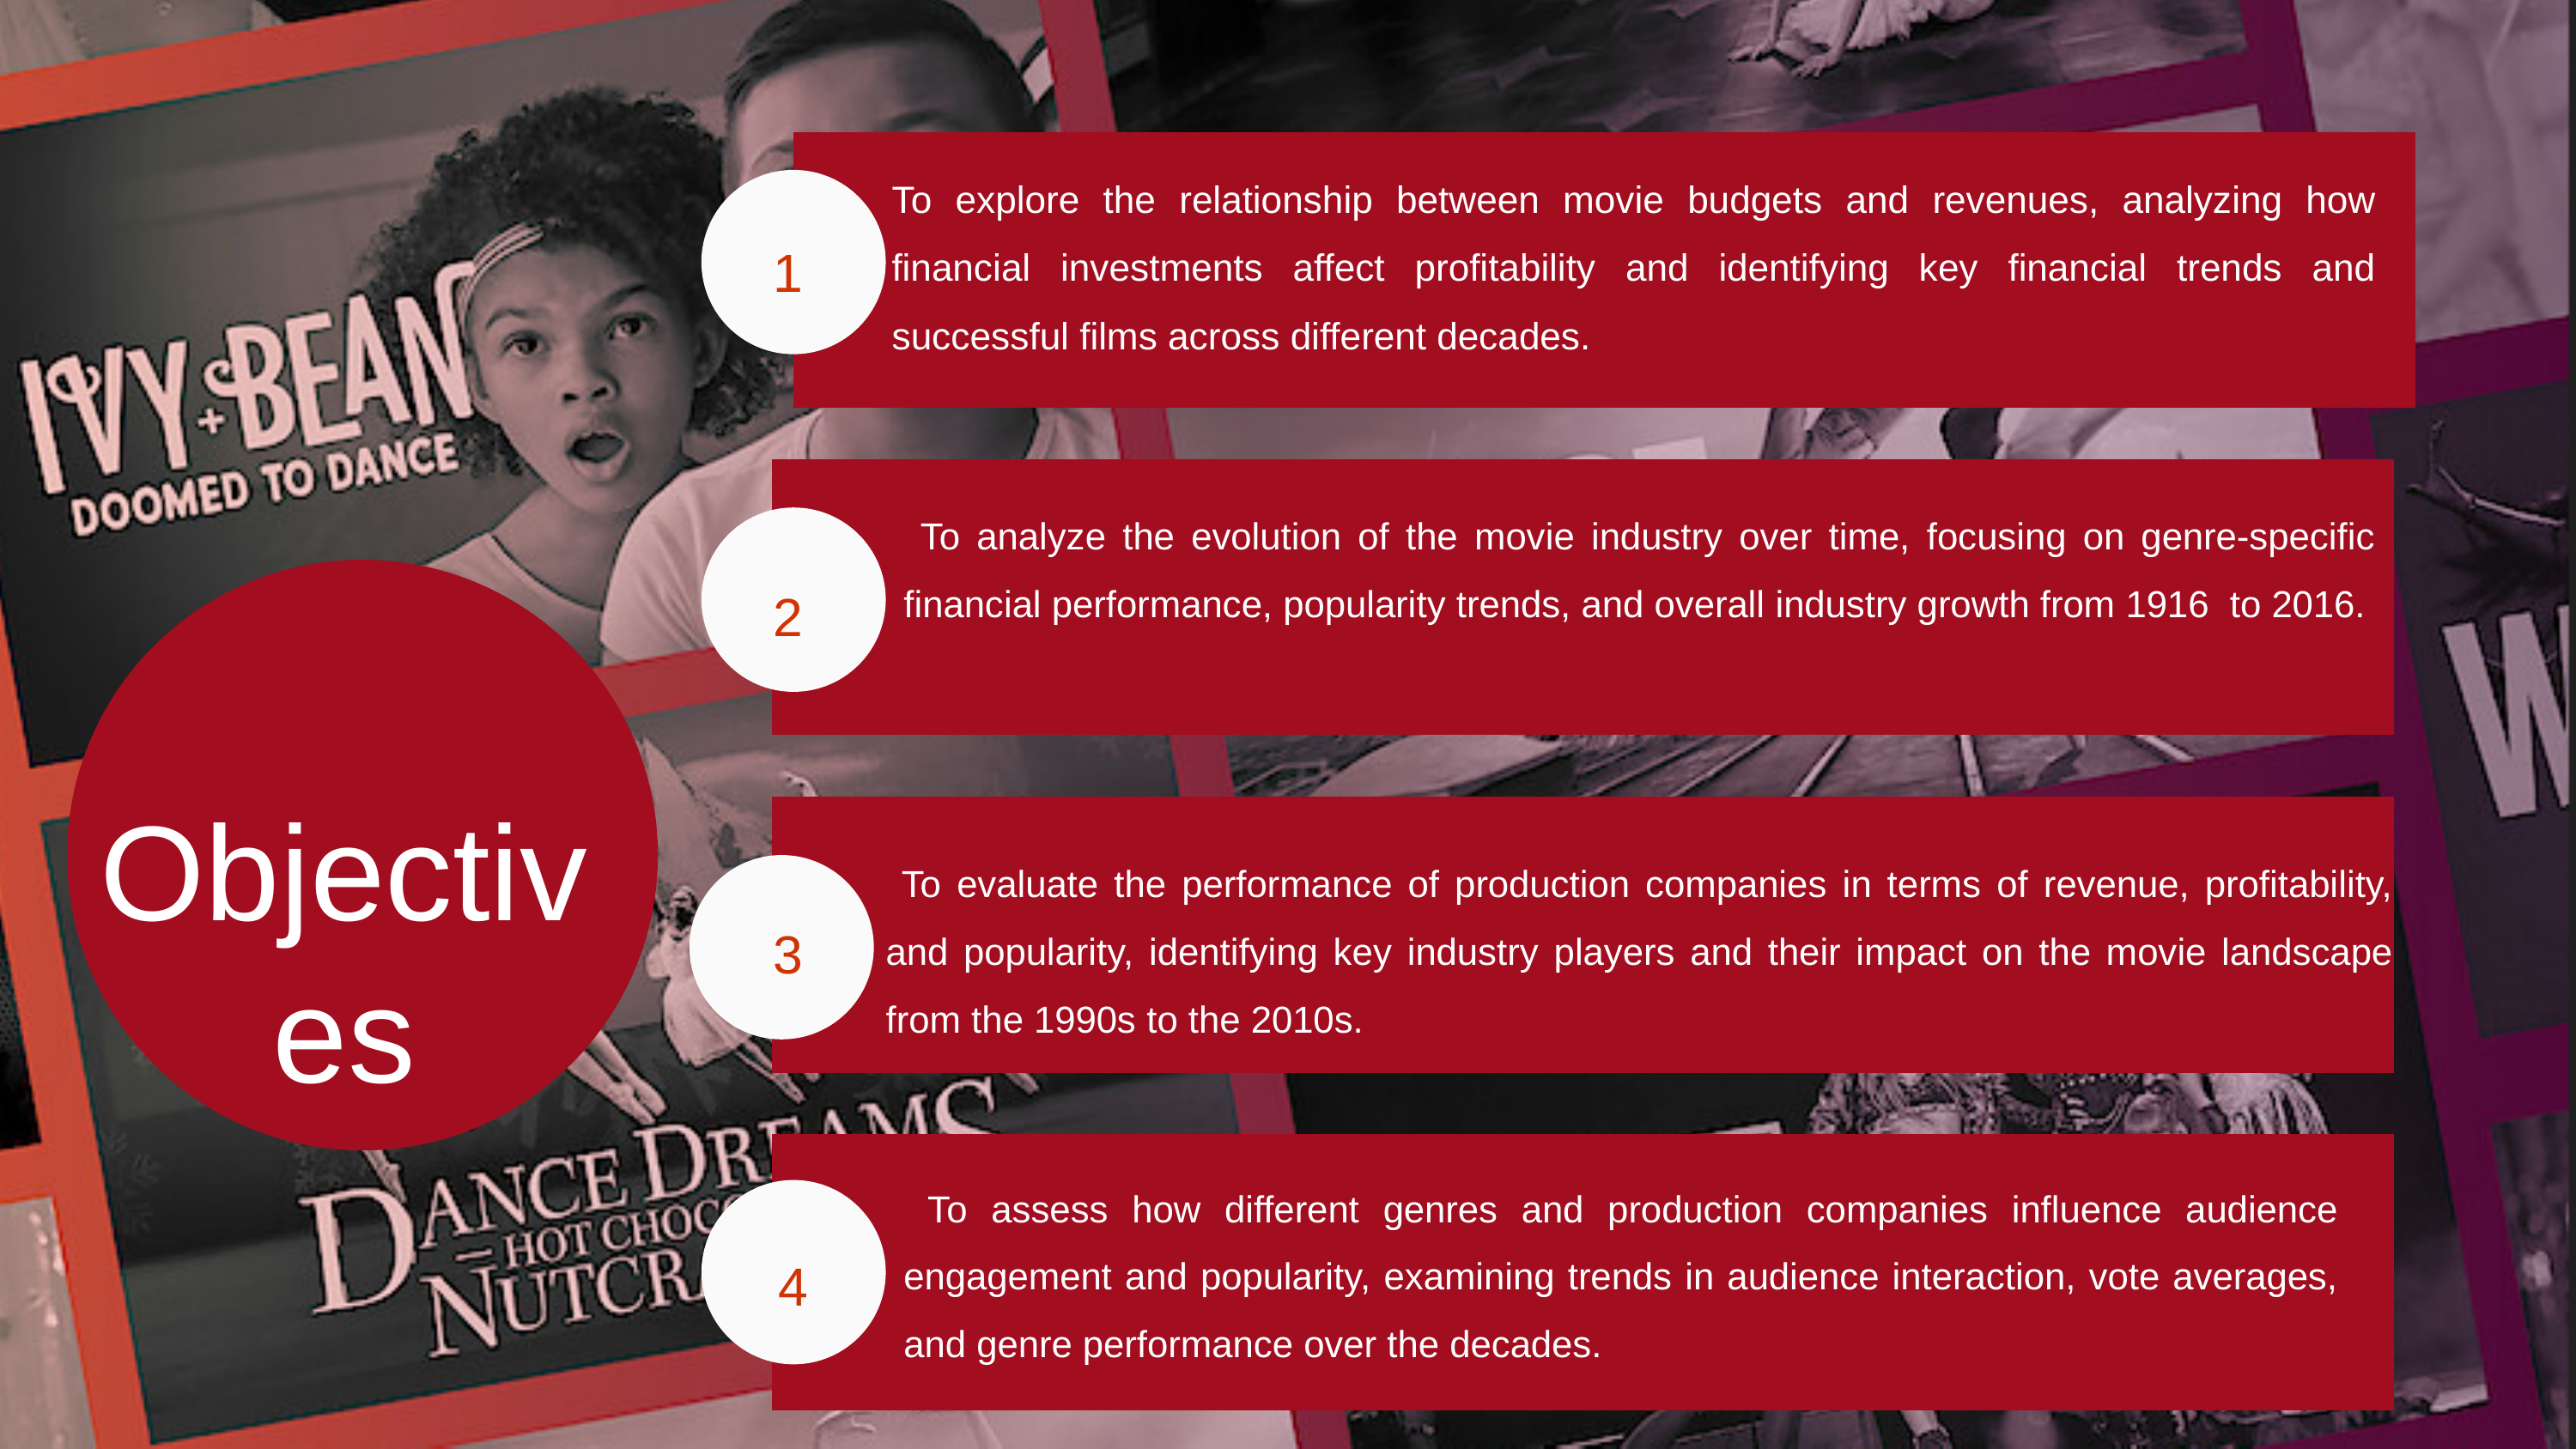

To explore the relationship between movie budgets and revenues, analyzing how financial investments affect profitability and identifying key financial trends and successful films across different decades.

1

 To analyze the evolution of the movie industry over time, focusing on genre-specific financial performance, popularity trends, and overall industry growth from 1916  to 2016.

2
Objectives

 To evaluate the performance of production companies in terms of revenue, profitability, and popularity, identifying key industry players and their impact on the movie landscape from the 1990s to the 2010s.

3

 To assess how different genres and production companies influence audience engagement and popularity, examining trends in audience interaction, vote averages, and genre performance over the decades.

4